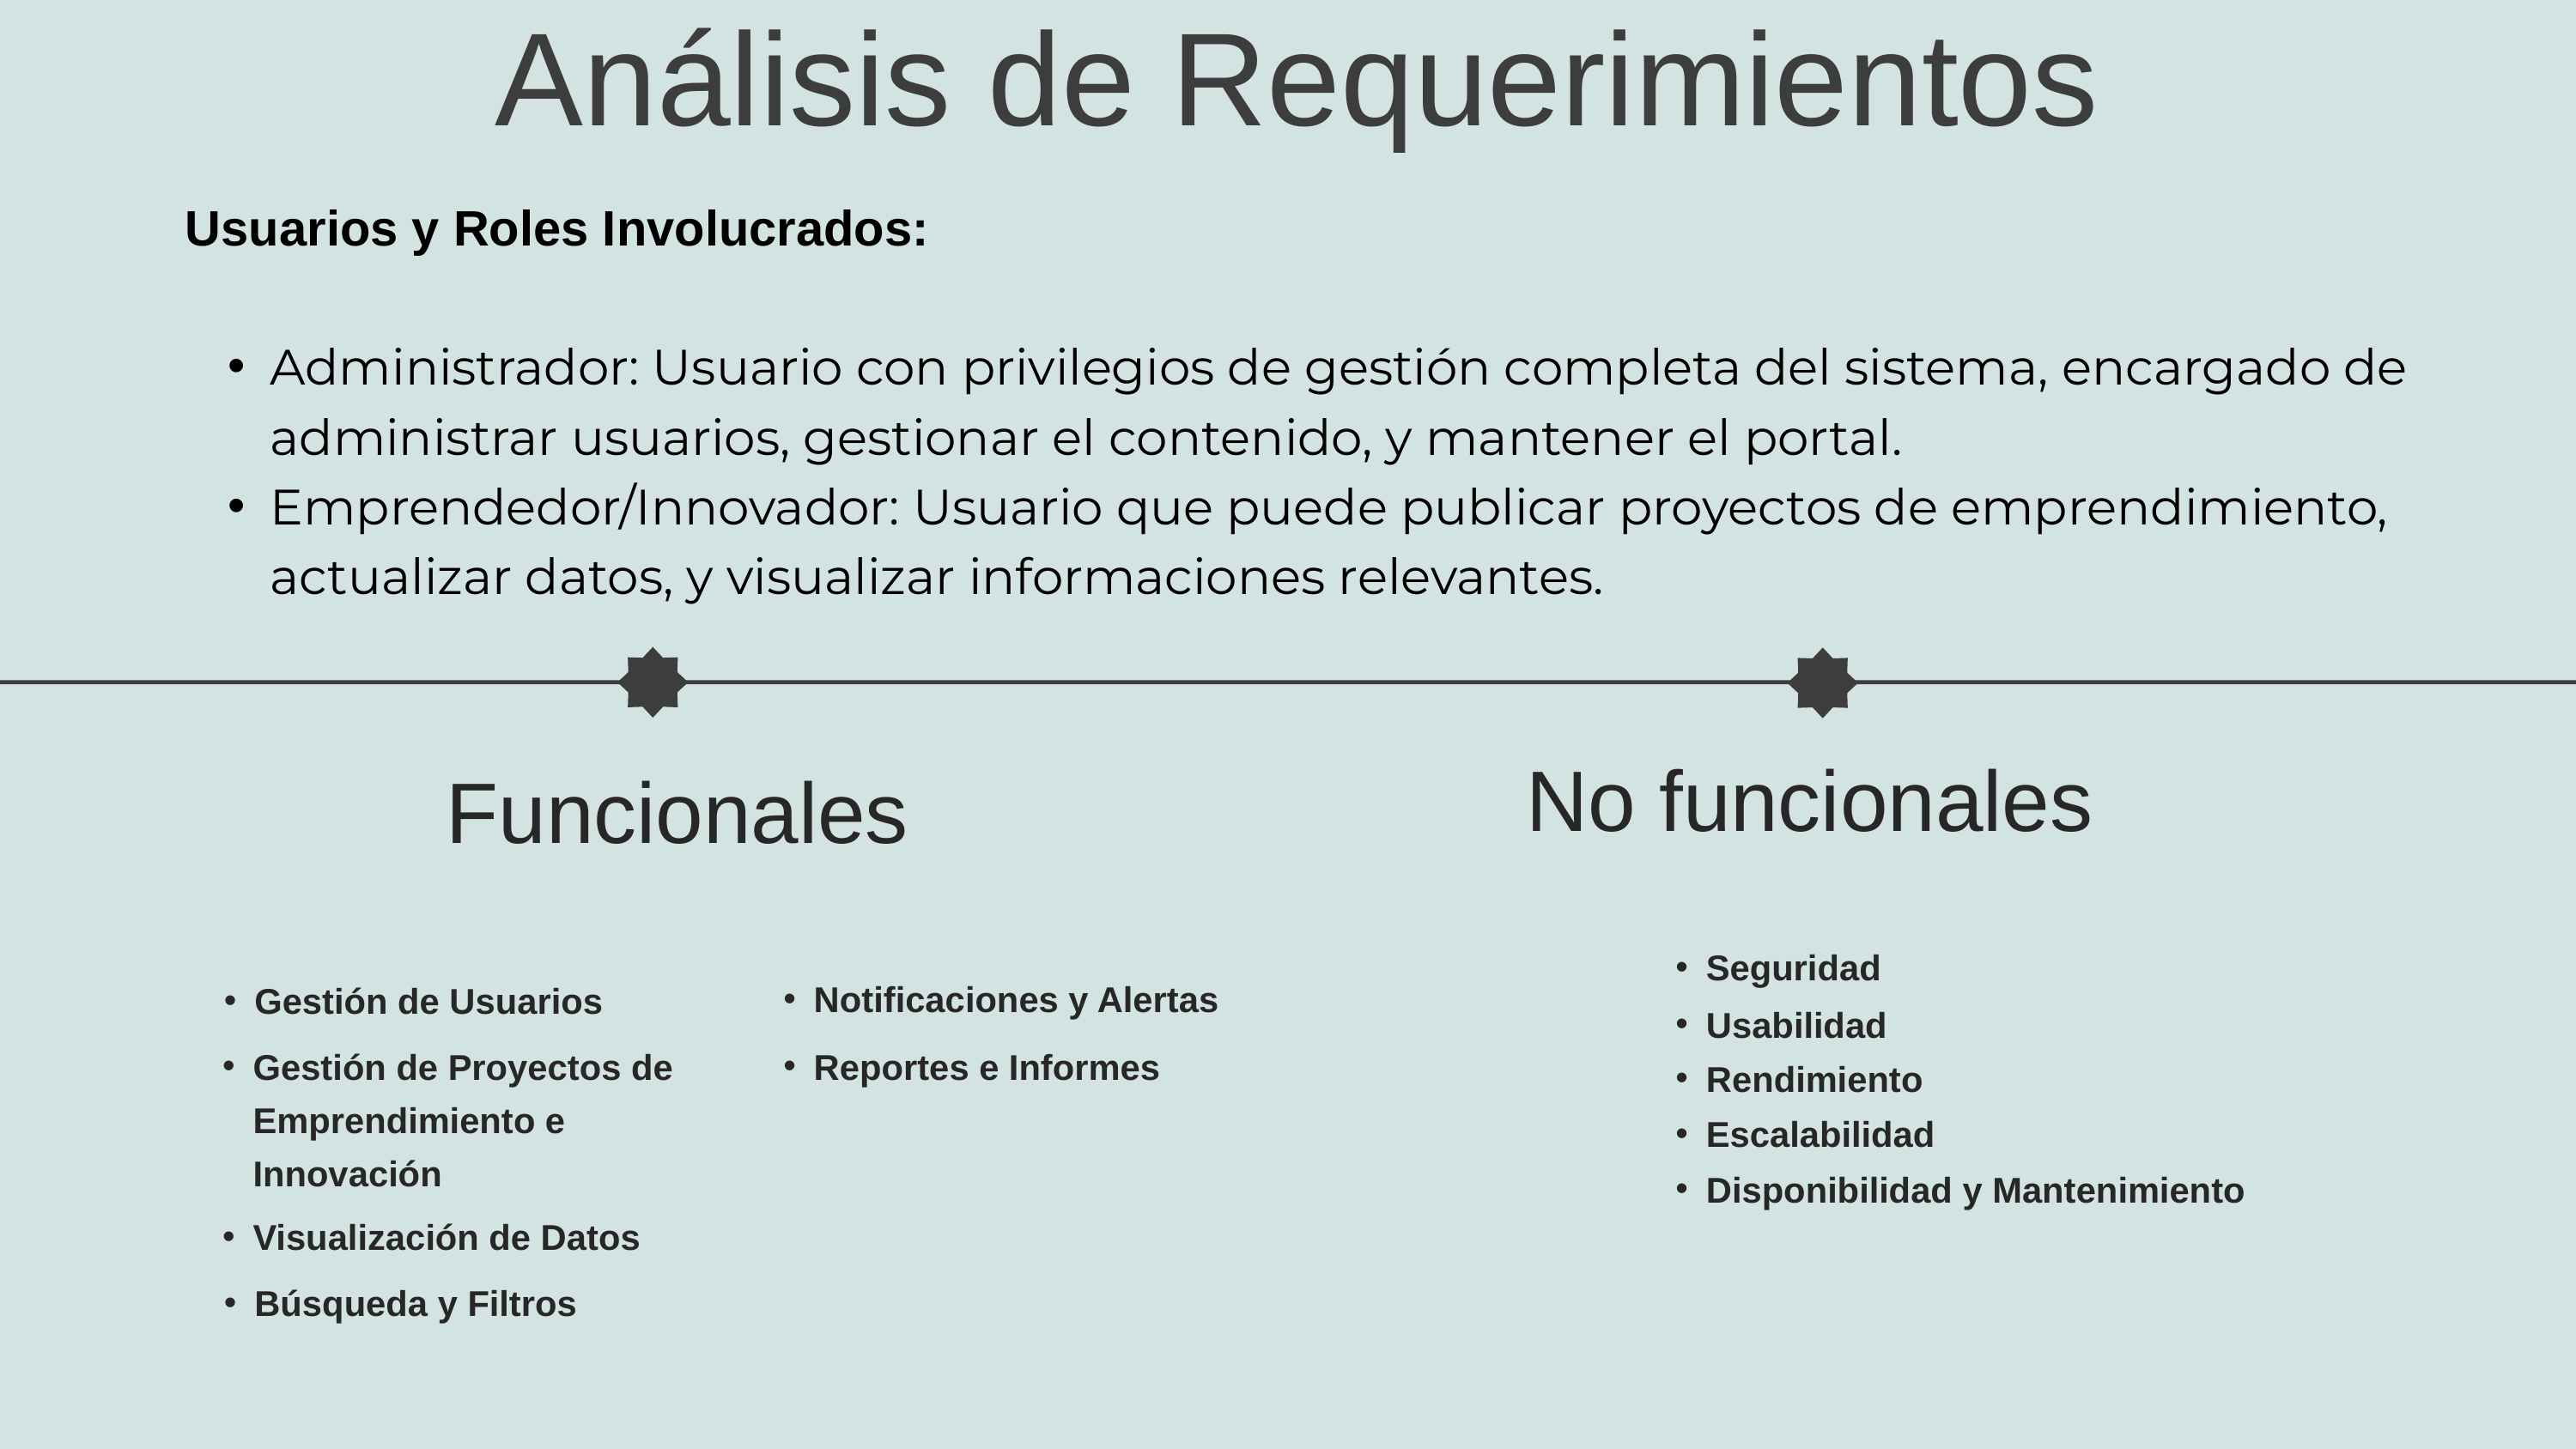

Análisis de Requerimientos
Usuarios y Roles Involucrados:

Administrador: Usuario con privilegios de gestión completa del sistema, encargado de administrar usuarios, gestionar el contenido, y mantener el portal.
Emprendedor/Innovador: Usuario que puede publicar proyectos de emprendimiento, actualizar datos, y visualizar informaciones relevantes.

No funcionales
Funcionales
Seguridad
Notificaciones y Alertas
Gestión de Usuarios
Usabilidad
Gestión de Proyectos de Emprendimiento e Innovación
Reportes e Informes
Rendimiento
Escalabilidad
Disponibilidad y Mantenimiento
Visualización de Datos
Búsqueda y Filtros